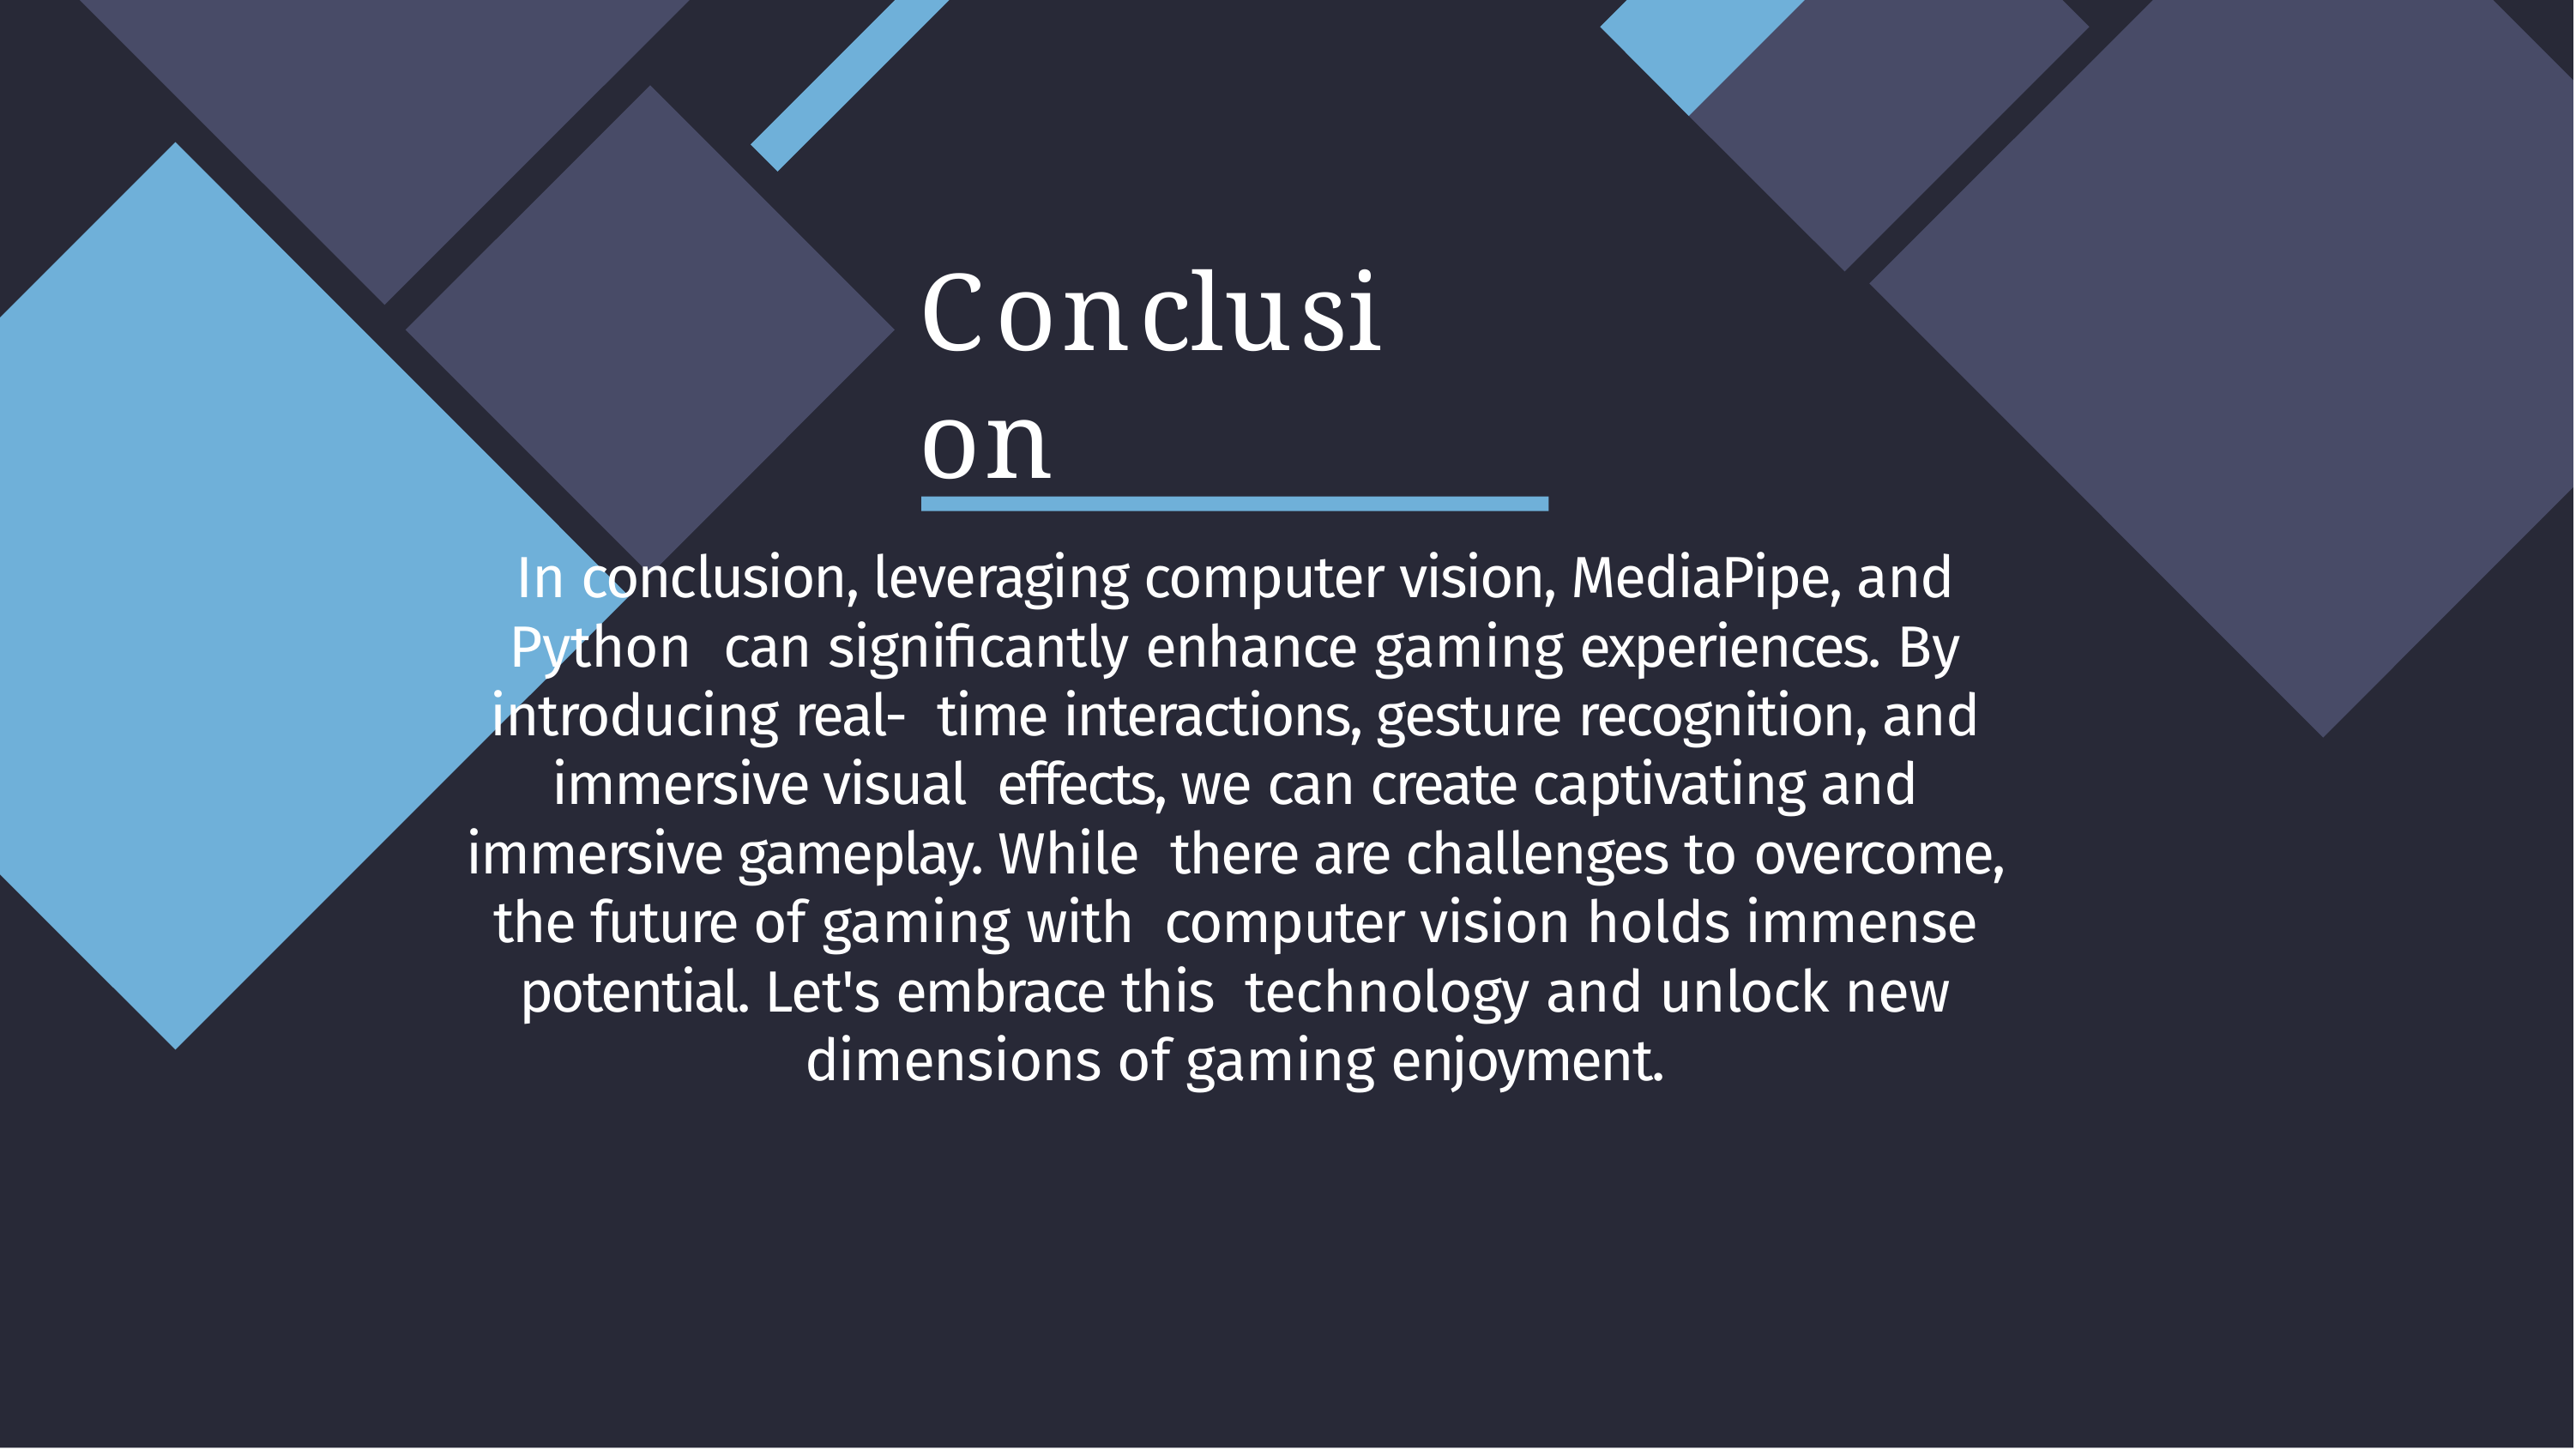

# Conclusion

In conclusion, leveraging computer vision, MediaPipe, and Python  can signiﬁcantly enhance gaming experiences. By introducing real-  time interactions, gesture recognition, and immersive visual  effects, we can create captivating and immersive gameplay. While  there are challenges to overcome, the future of gaming with  computer vision holds immense potential. Let's embrace this  technology and unlock new dimensions of gaming enjoyment.